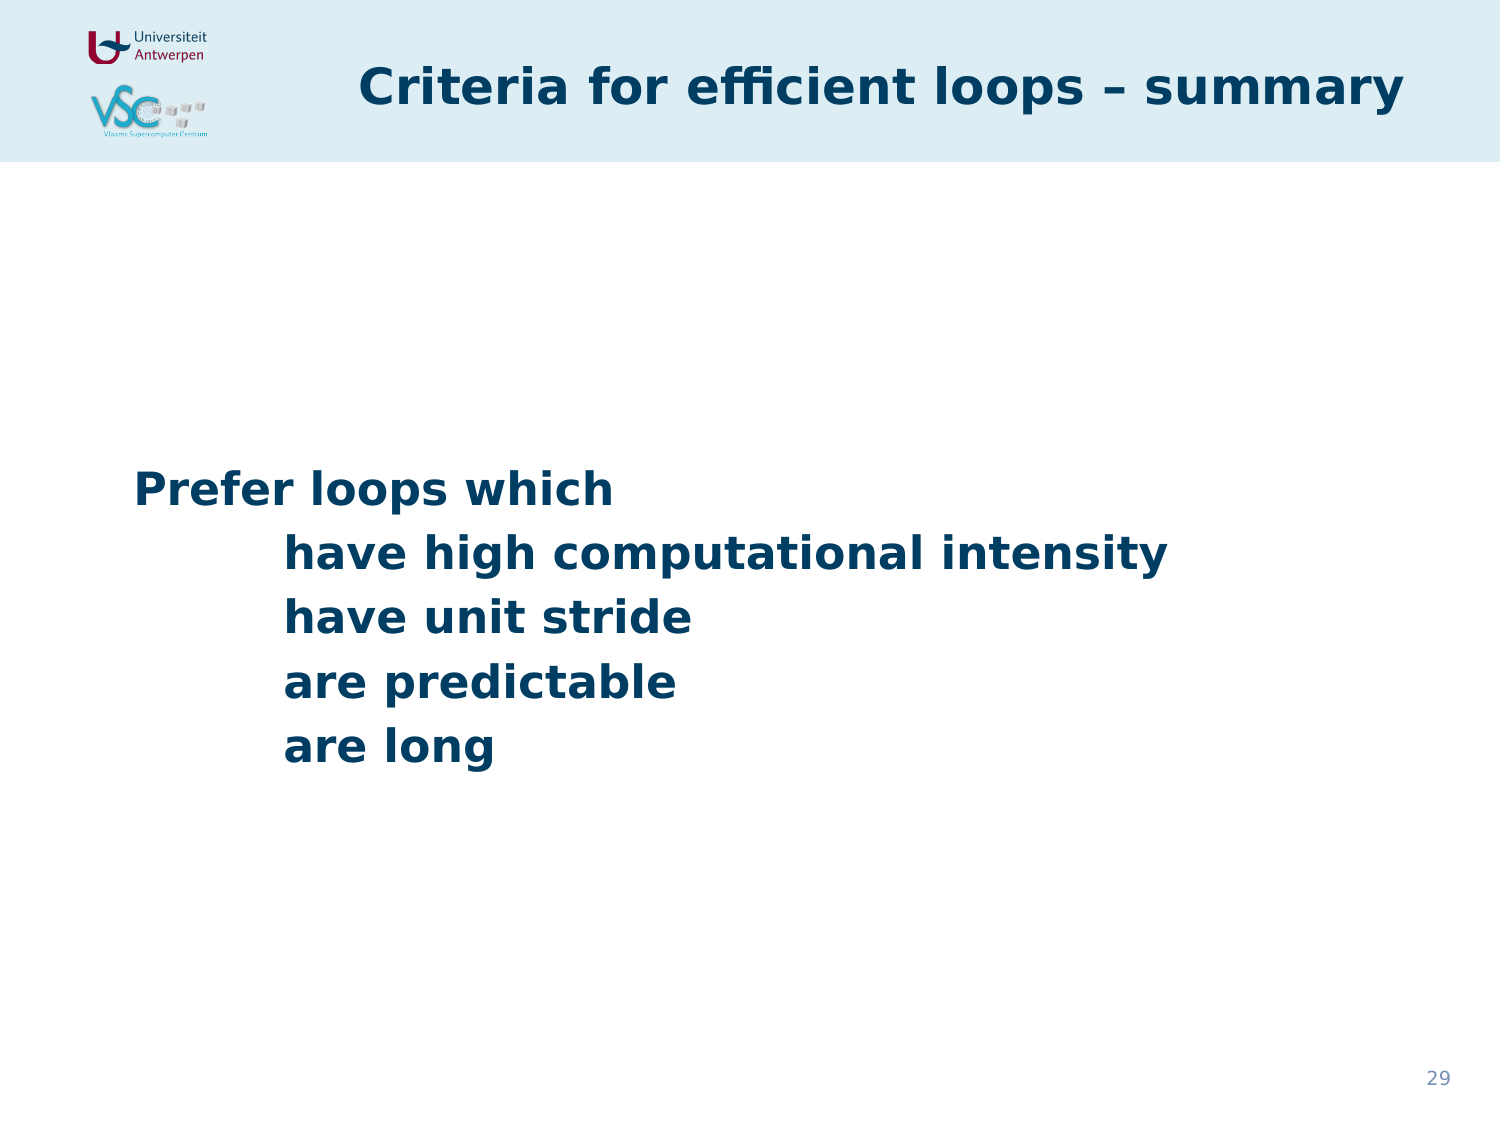

# Criteria for efficient loops – summary
Prefer loops which
	have high computational intensity
	have unit stride
	are predictable
	are long